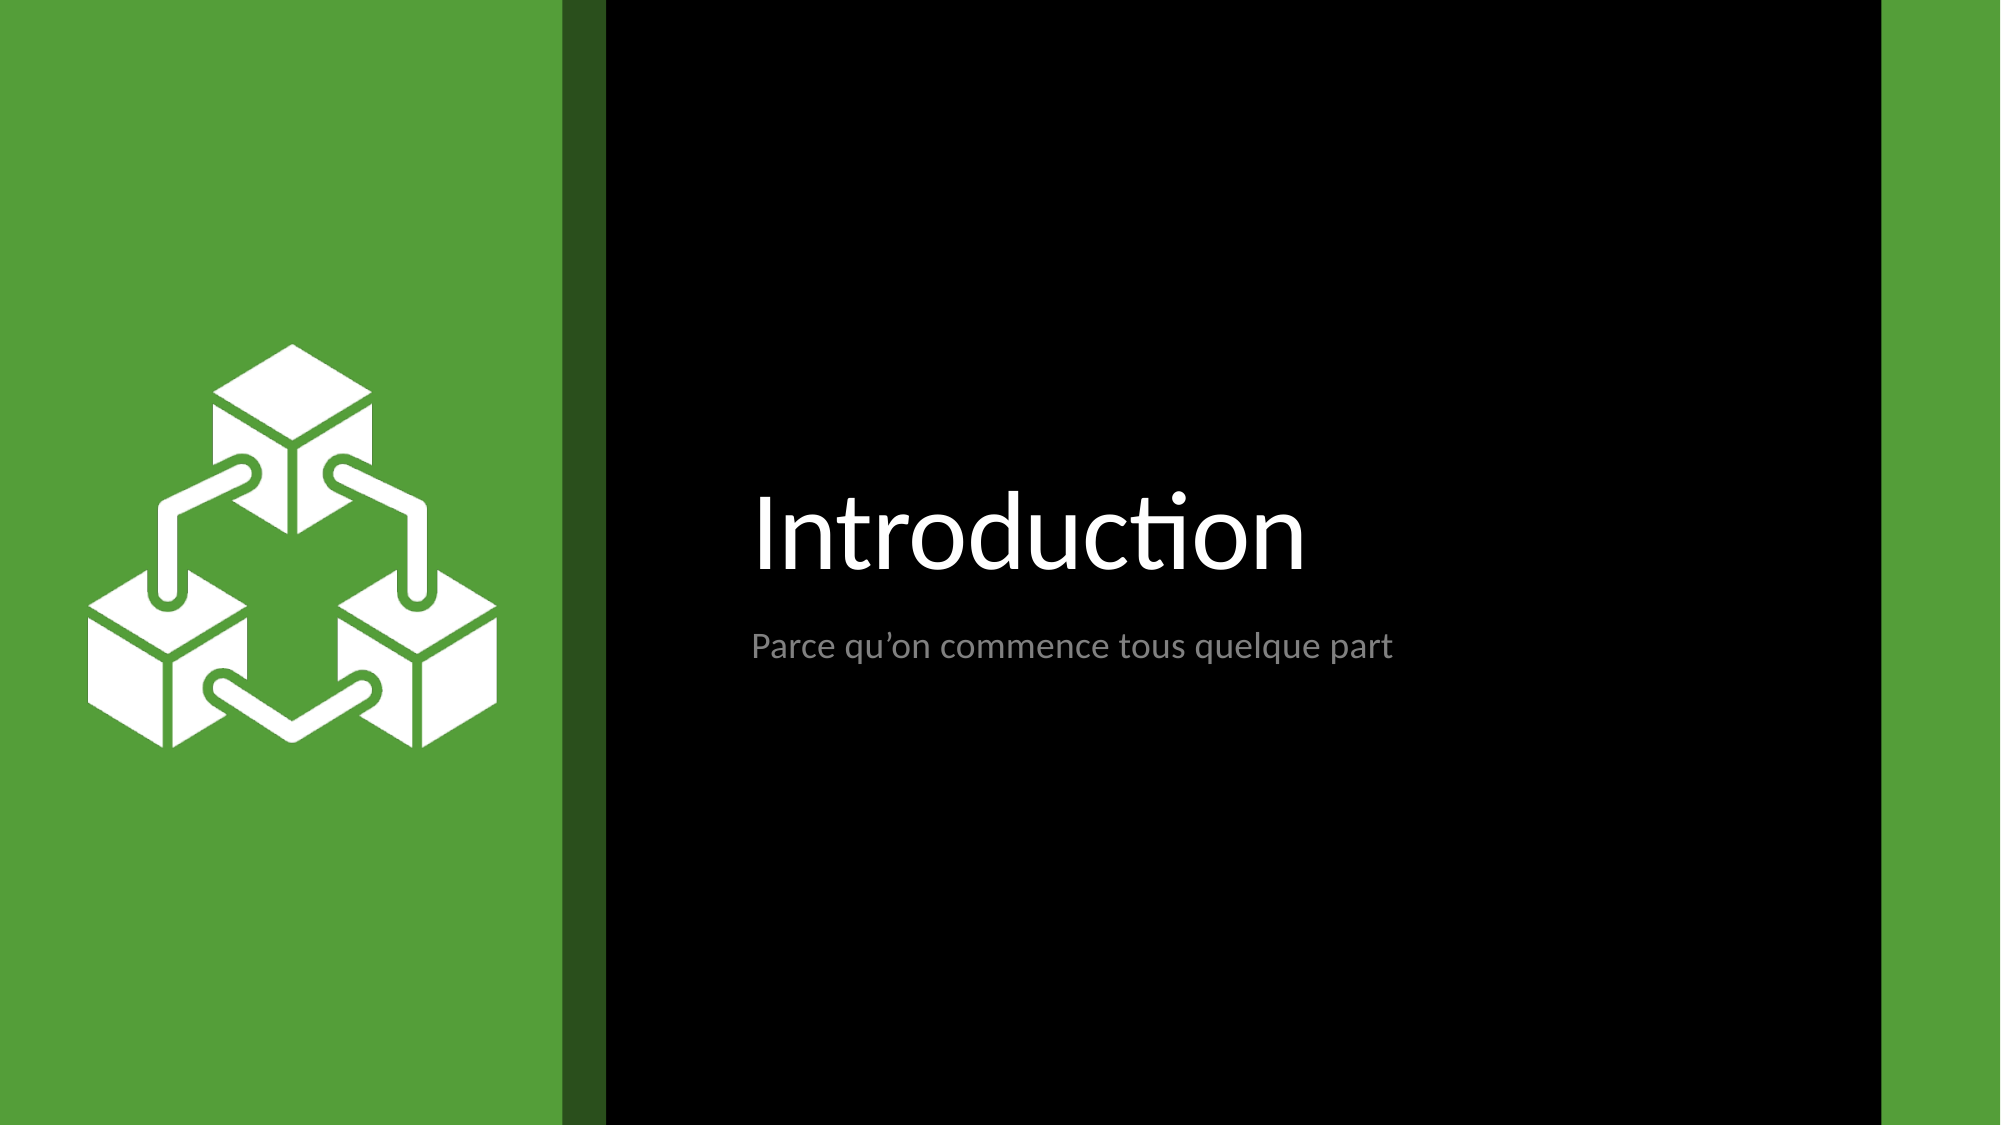

# Introduction
Parce qu’on commence tous quelque part